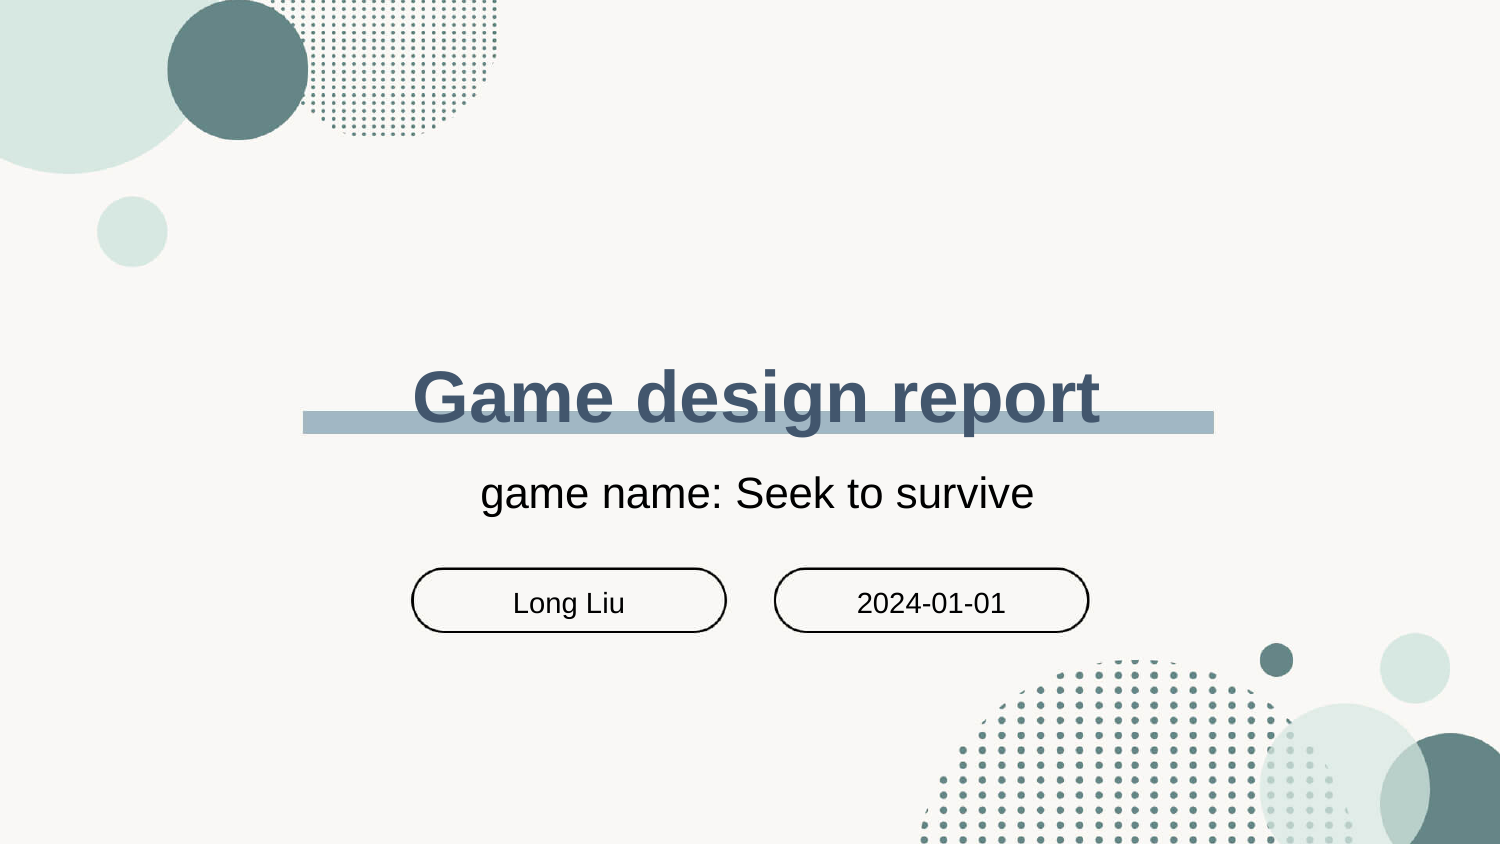

Game design report
game name: Seek to survive
Long Liu
2024-01-01